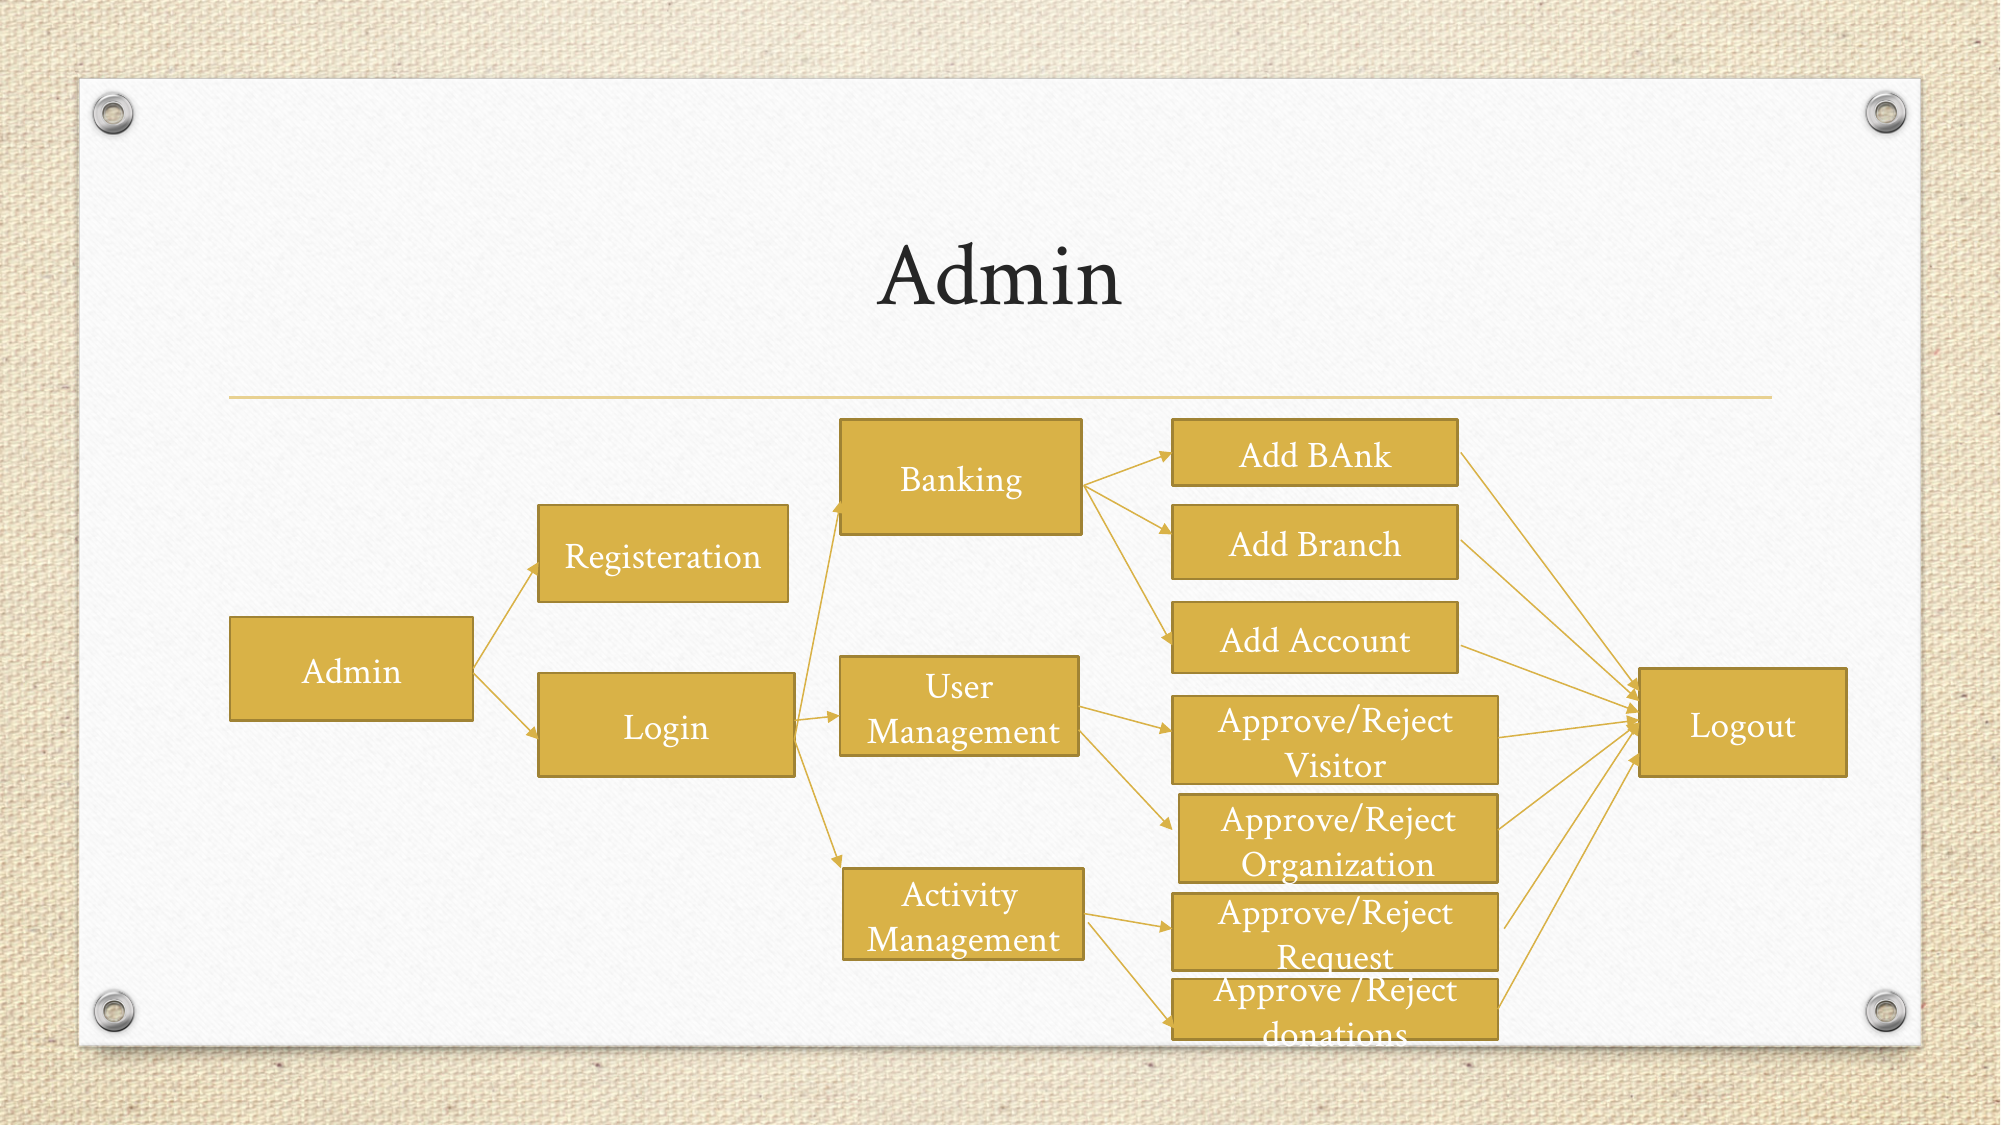

# Admin

Add BAnk
Banking
Registeration
Add Branch
Add Account
Admin
User
 Management
Logout
Login
Approve/Reject Visitor
Approve/Reject Organization
Activity
Management
Approve/Reject Request
Approve /Reject donations